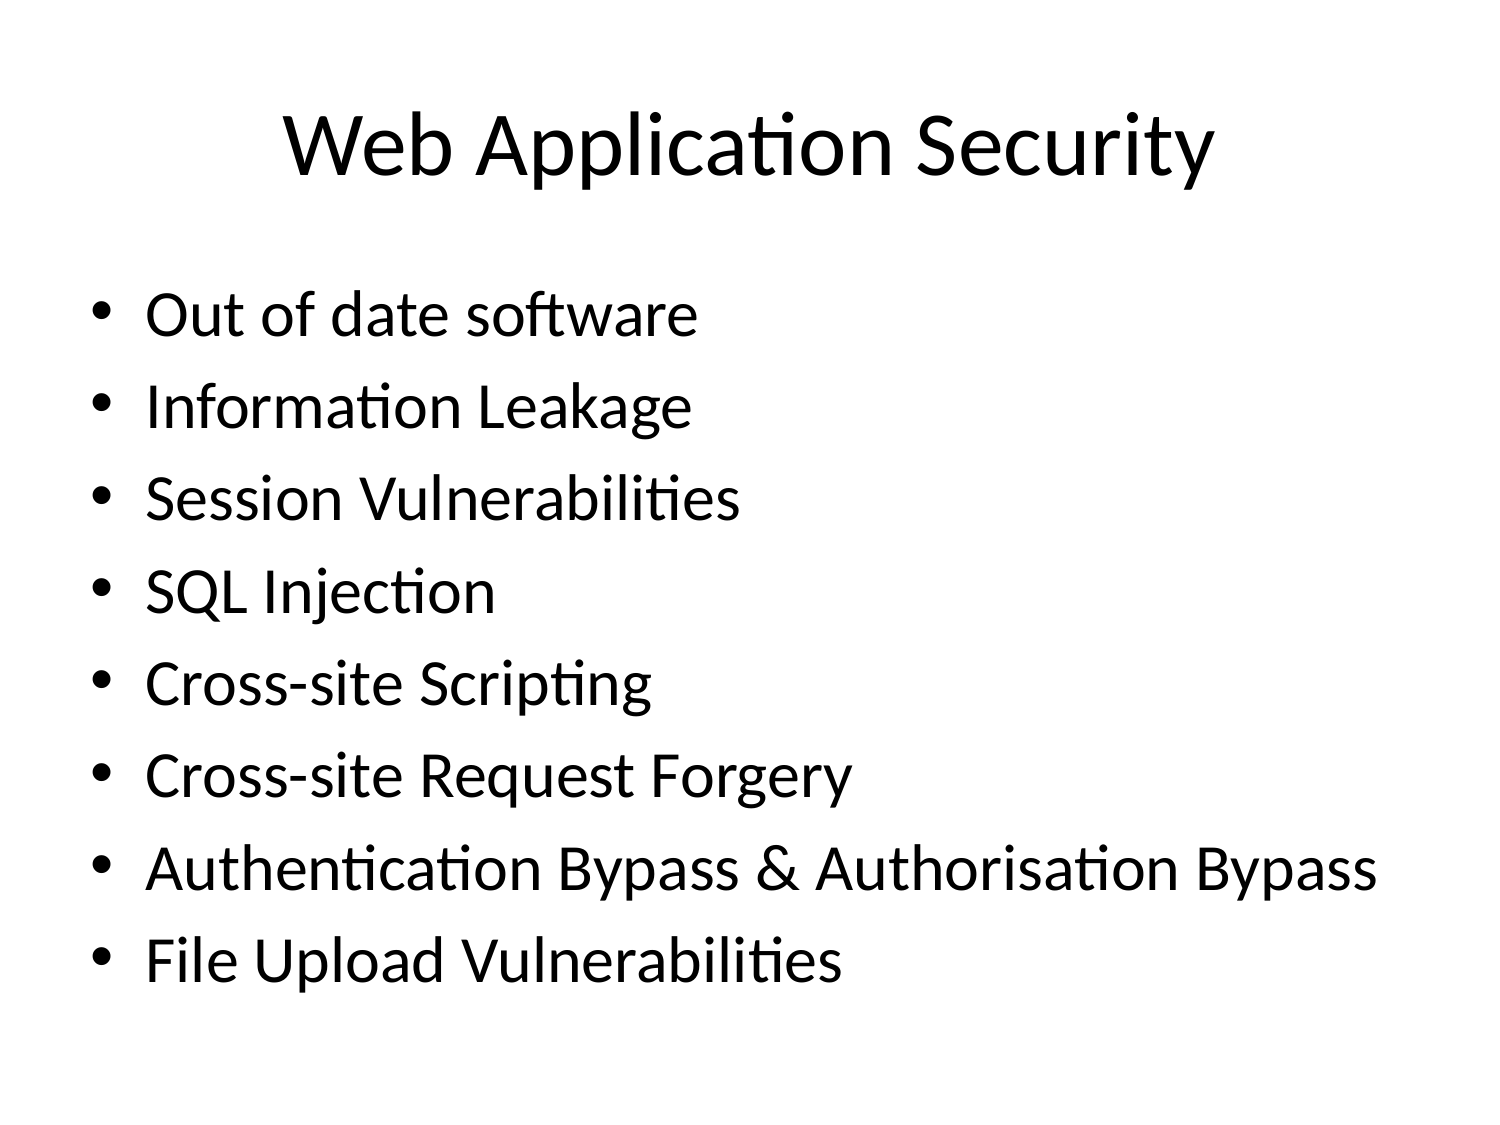

# Web Application Security
Out of date software
Information Leakage
Session Vulnerabilities
SQL Injection
Cross-site Scripting
Cross-site Request Forgery
Authentication Bypass & Authorisation Bypass
File Upload Vulnerabilities